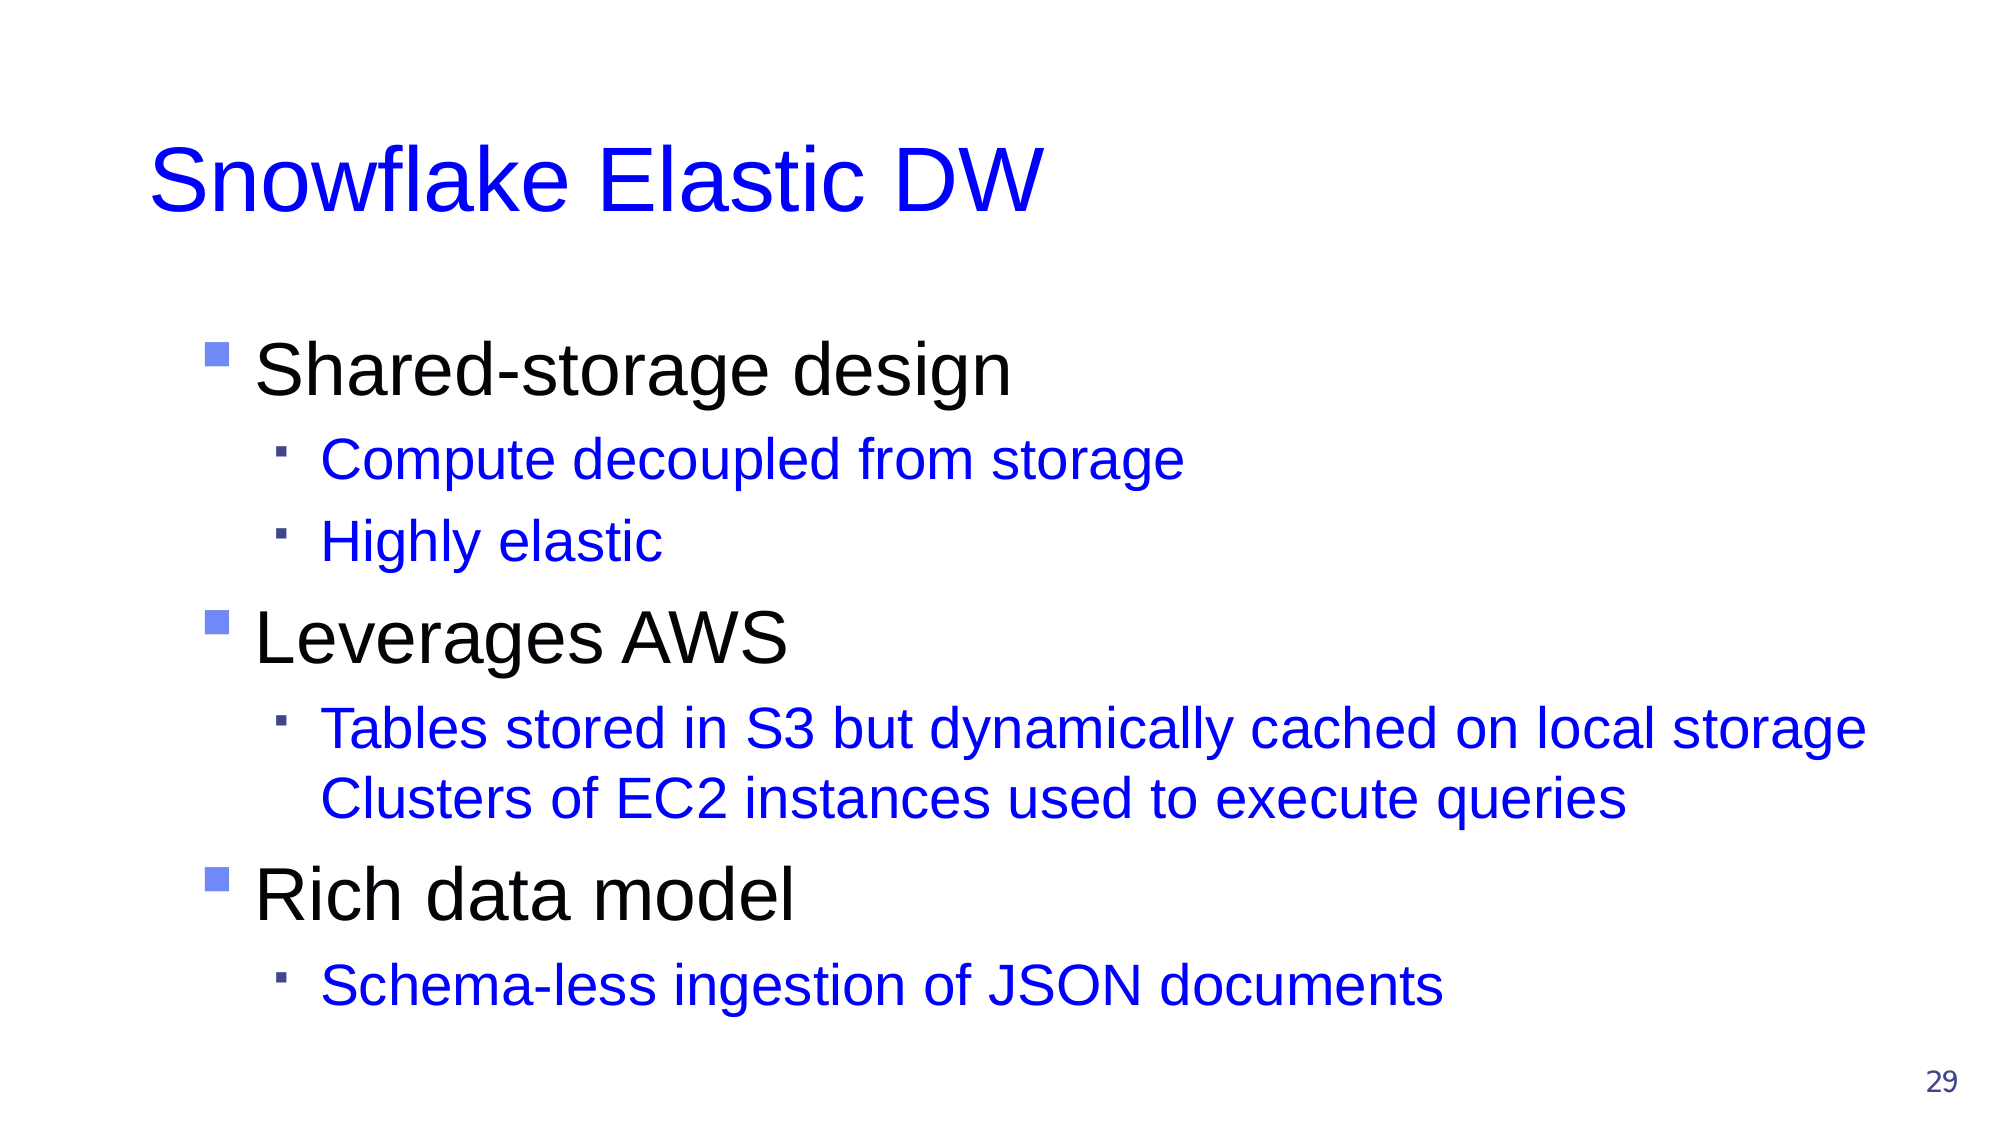

# Snowflake Elastic DW
Shared-storage design
Compute decoupled from storage
Highly elastic
Leverages AWS
Tables stored in S3 but dynamically cached on local storage Clusters of EC2 instances used to execute queries
Rich data model
Schema-less ingestion of JSON documents

29